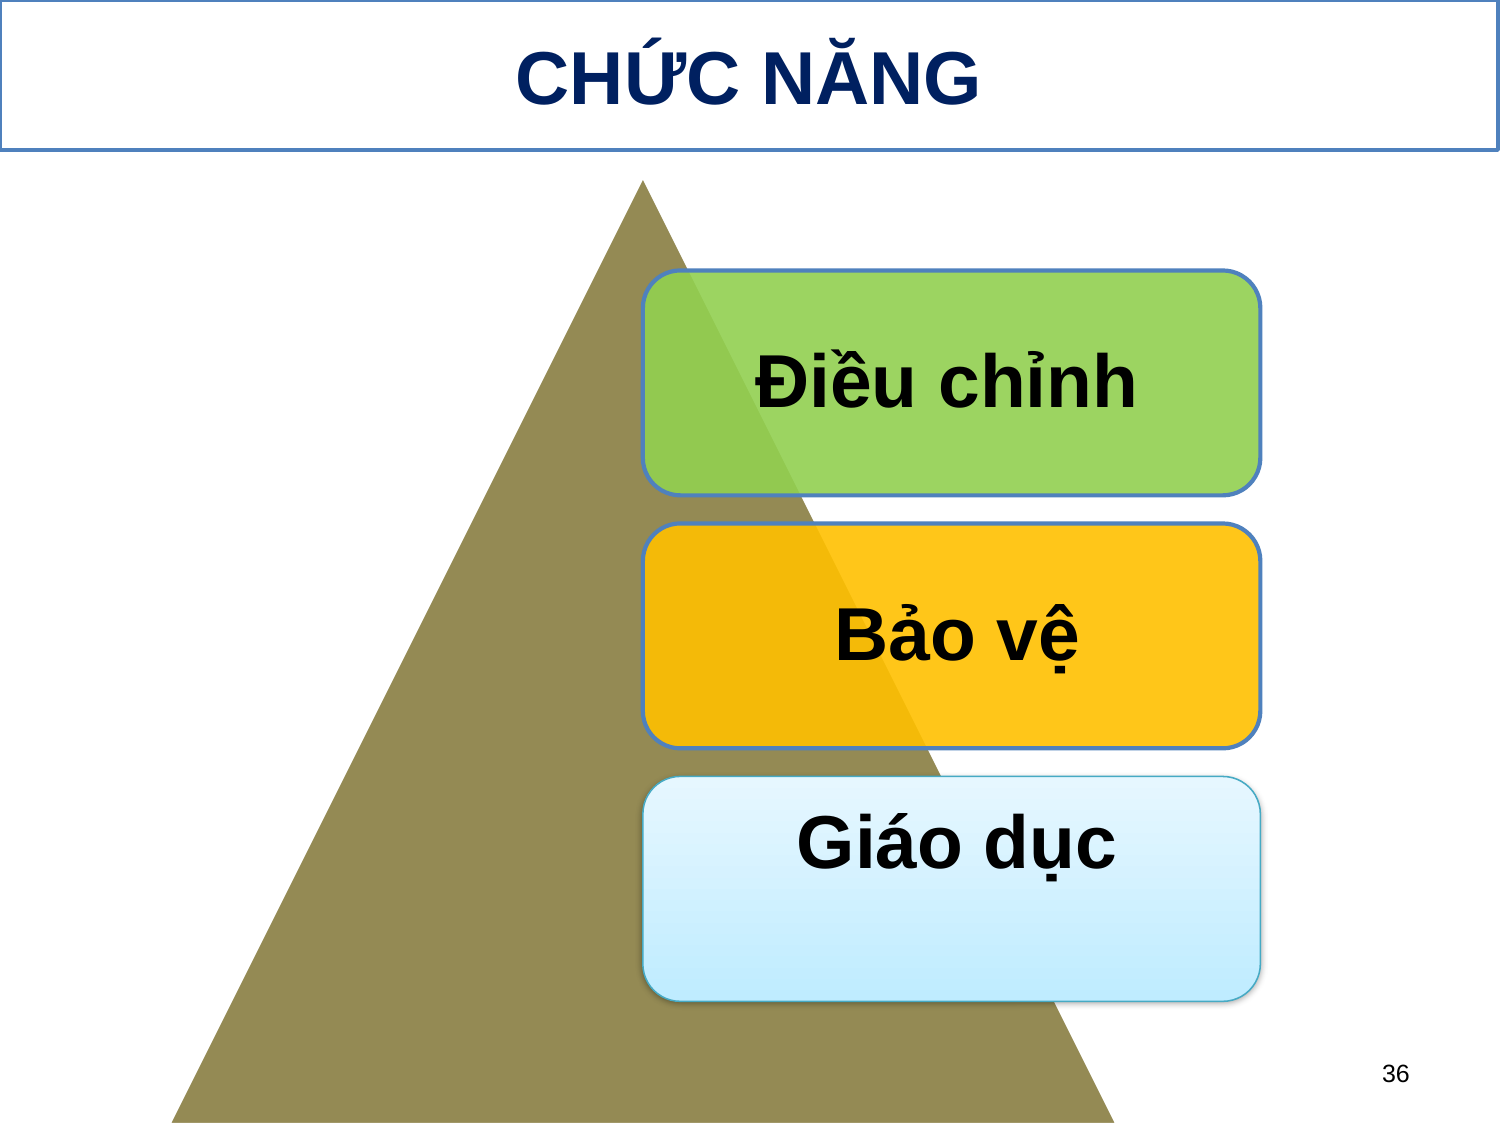

CHỨC NĂNG
Điều chỉnh
Bảo vệ
Giáo dục
36